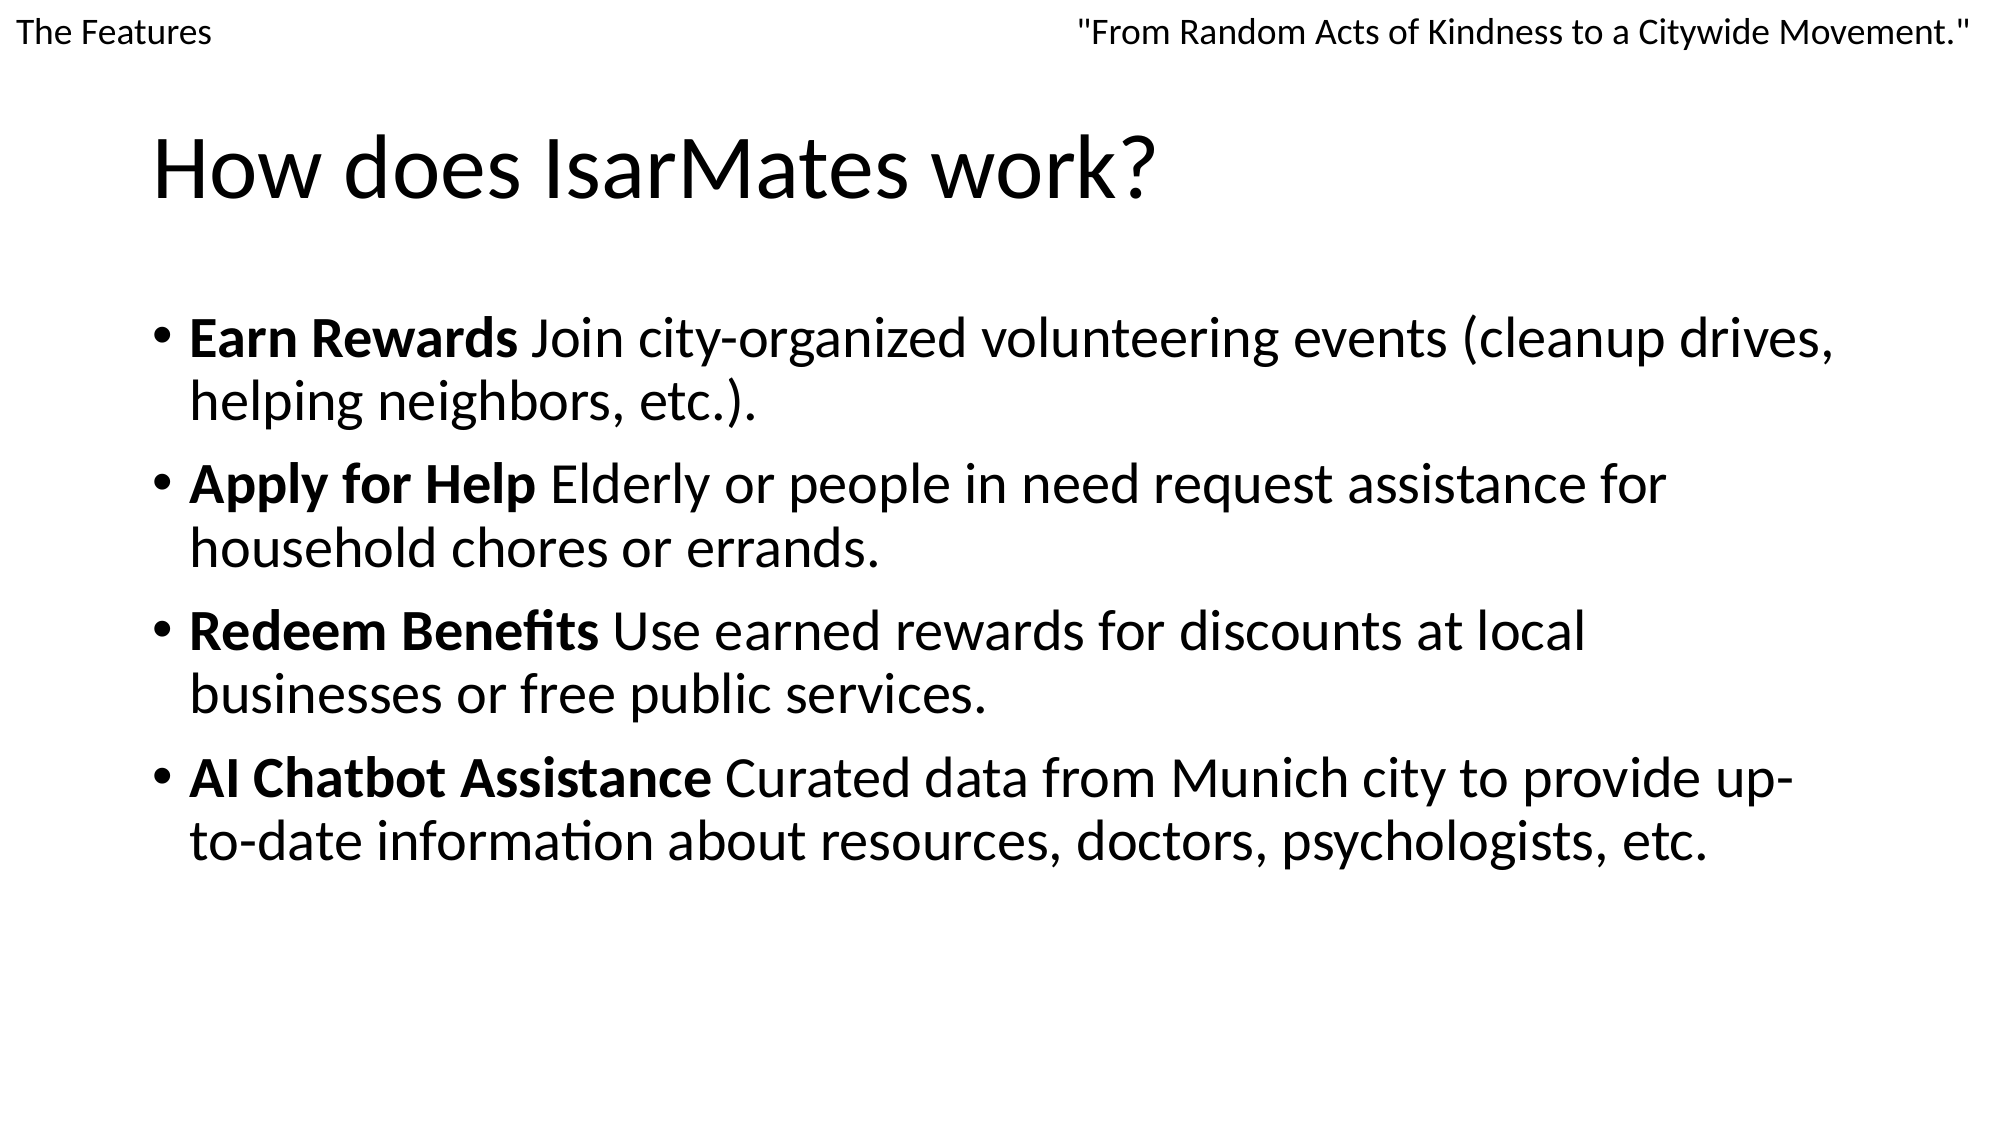

The Features
"From Random Acts of Kindness to a Citywide Movement."
# How does IsarMates work?
Earn Rewards Join city-organized volunteering events (cleanup drives, helping neighbors, etc.).
Apply for Help Elderly or people in need request assistance for household chores or errands.
Redeem Benefits Use earned rewards for discounts at local businesses or free public services.
AI Chatbot Assistance Curated data from Munich city to provide up-to-date information about resources, doctors, psychologists, etc.